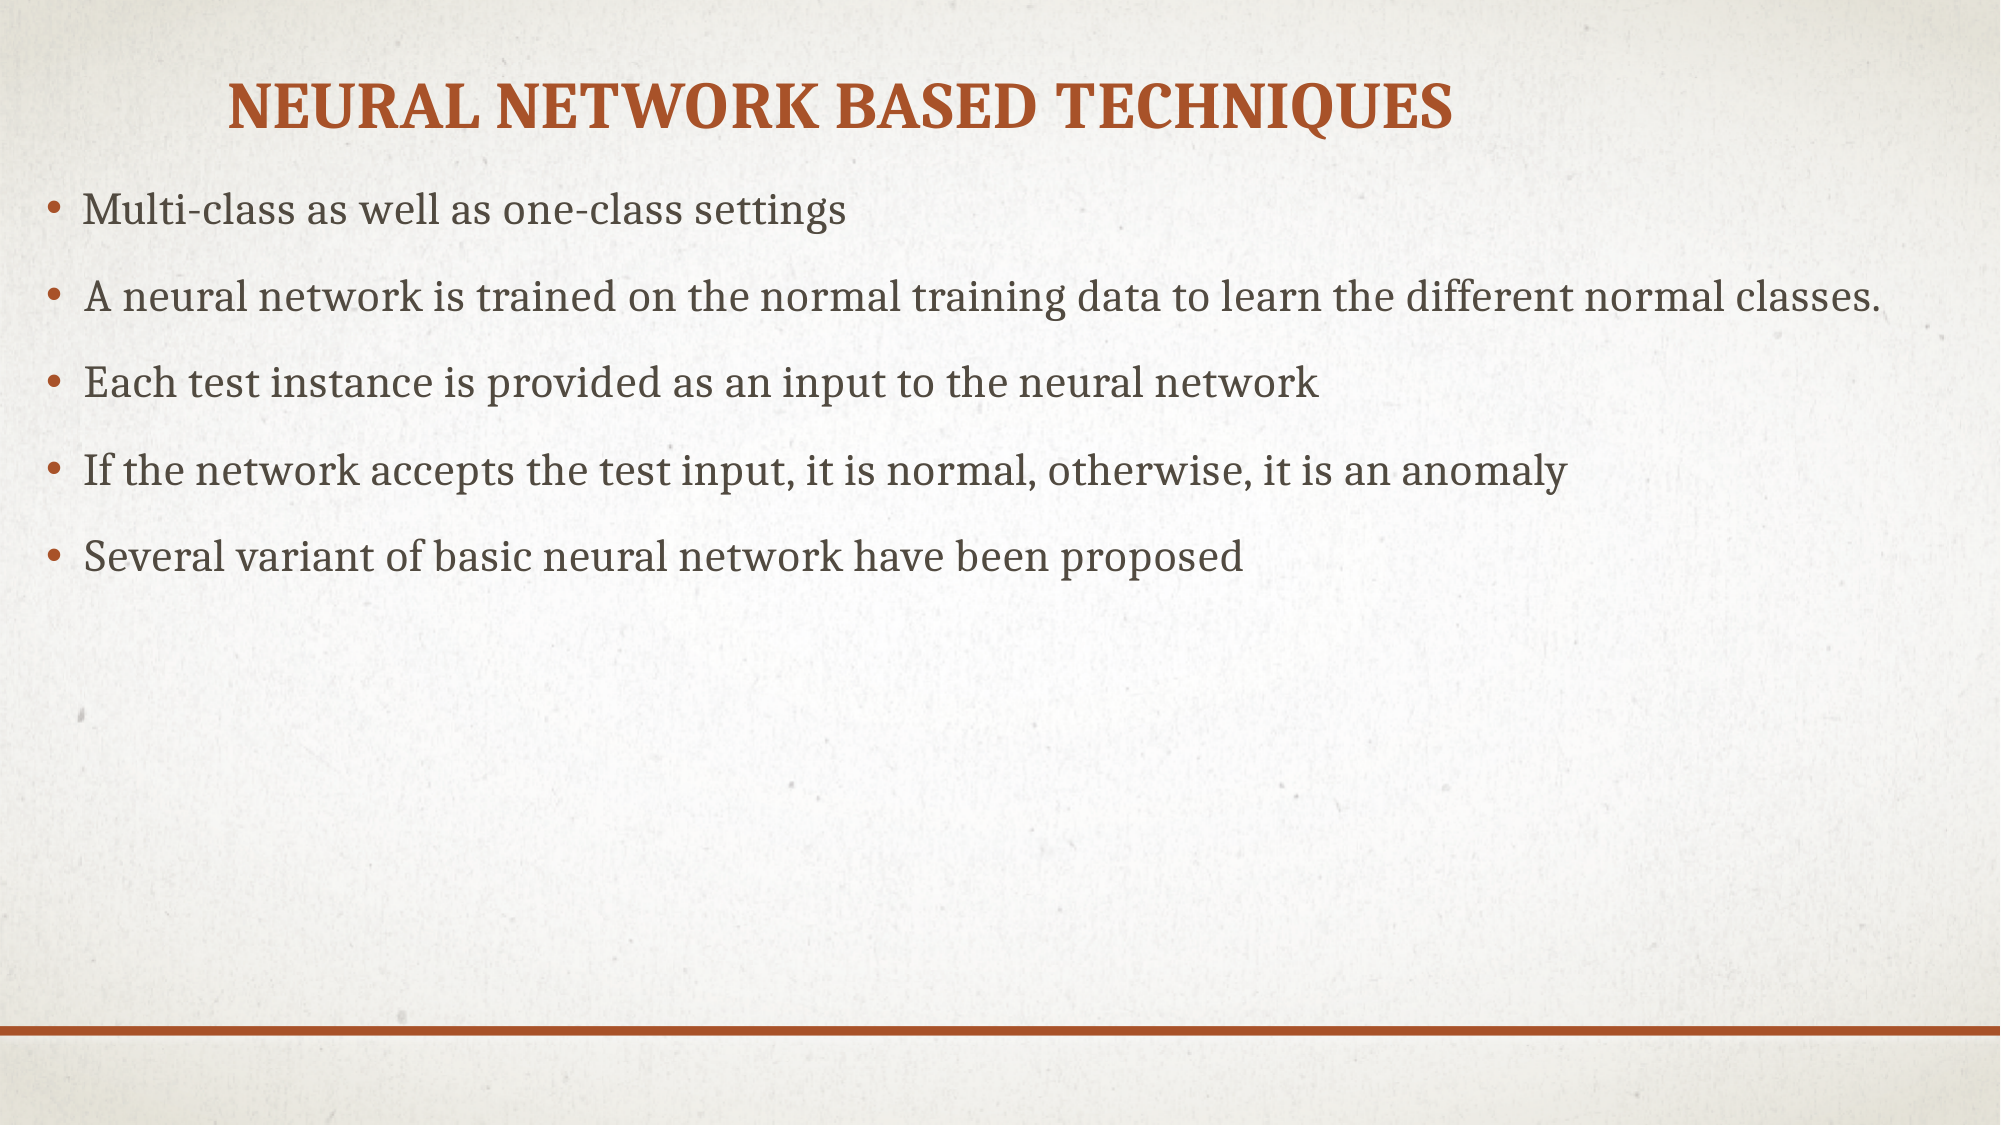

# Neural network based techniques
Multi-class as well as one-class settings
A neural network is trained on the normal training data to learn the different normal classes.
Each test instance is provided as an input to the neural network
If the network accepts the test input, it is normal, otherwise, it is an anomaly
Several variant of basic neural network have been proposed